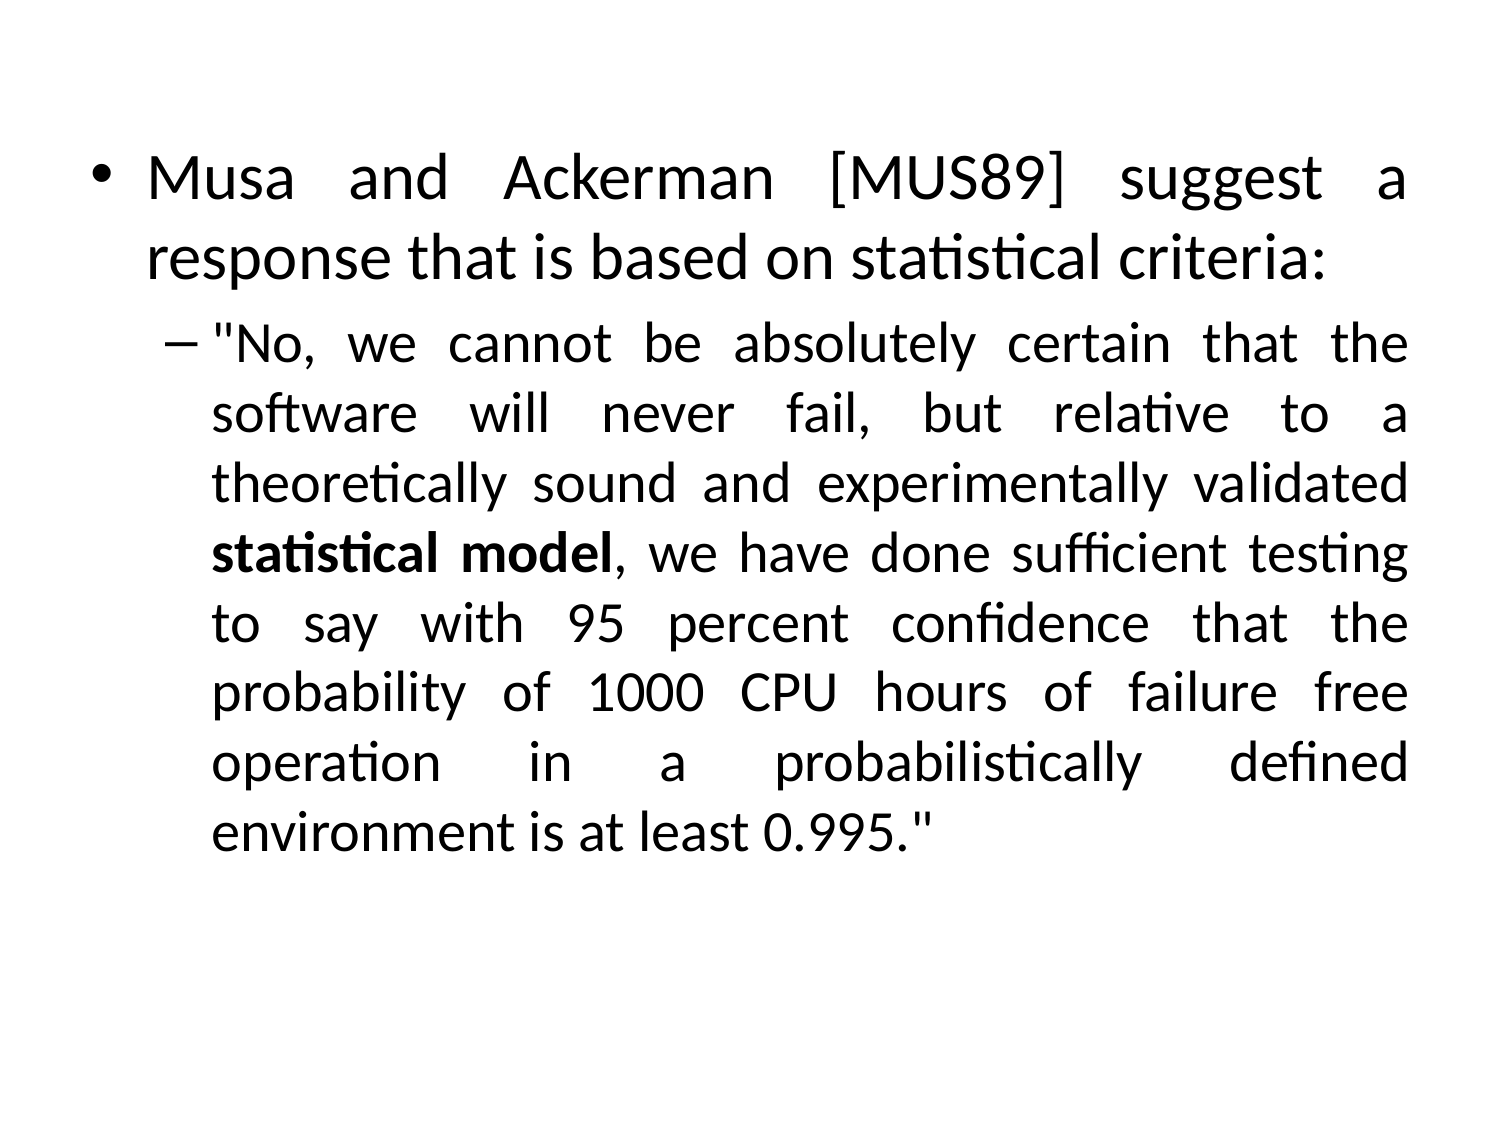

Musa and Ackerman [MUS89] suggest a response that is based on statistical criteria:
"No, we cannot be absolutely certain that the software will never fail, but relative to a theoretically sound and experimentally validated statistical model, we have done sufficient testing to say with 95 percent confidence that the probability of 1000 CPU hours of failure free operation in a probabilistically defined environment is at least 0.995."